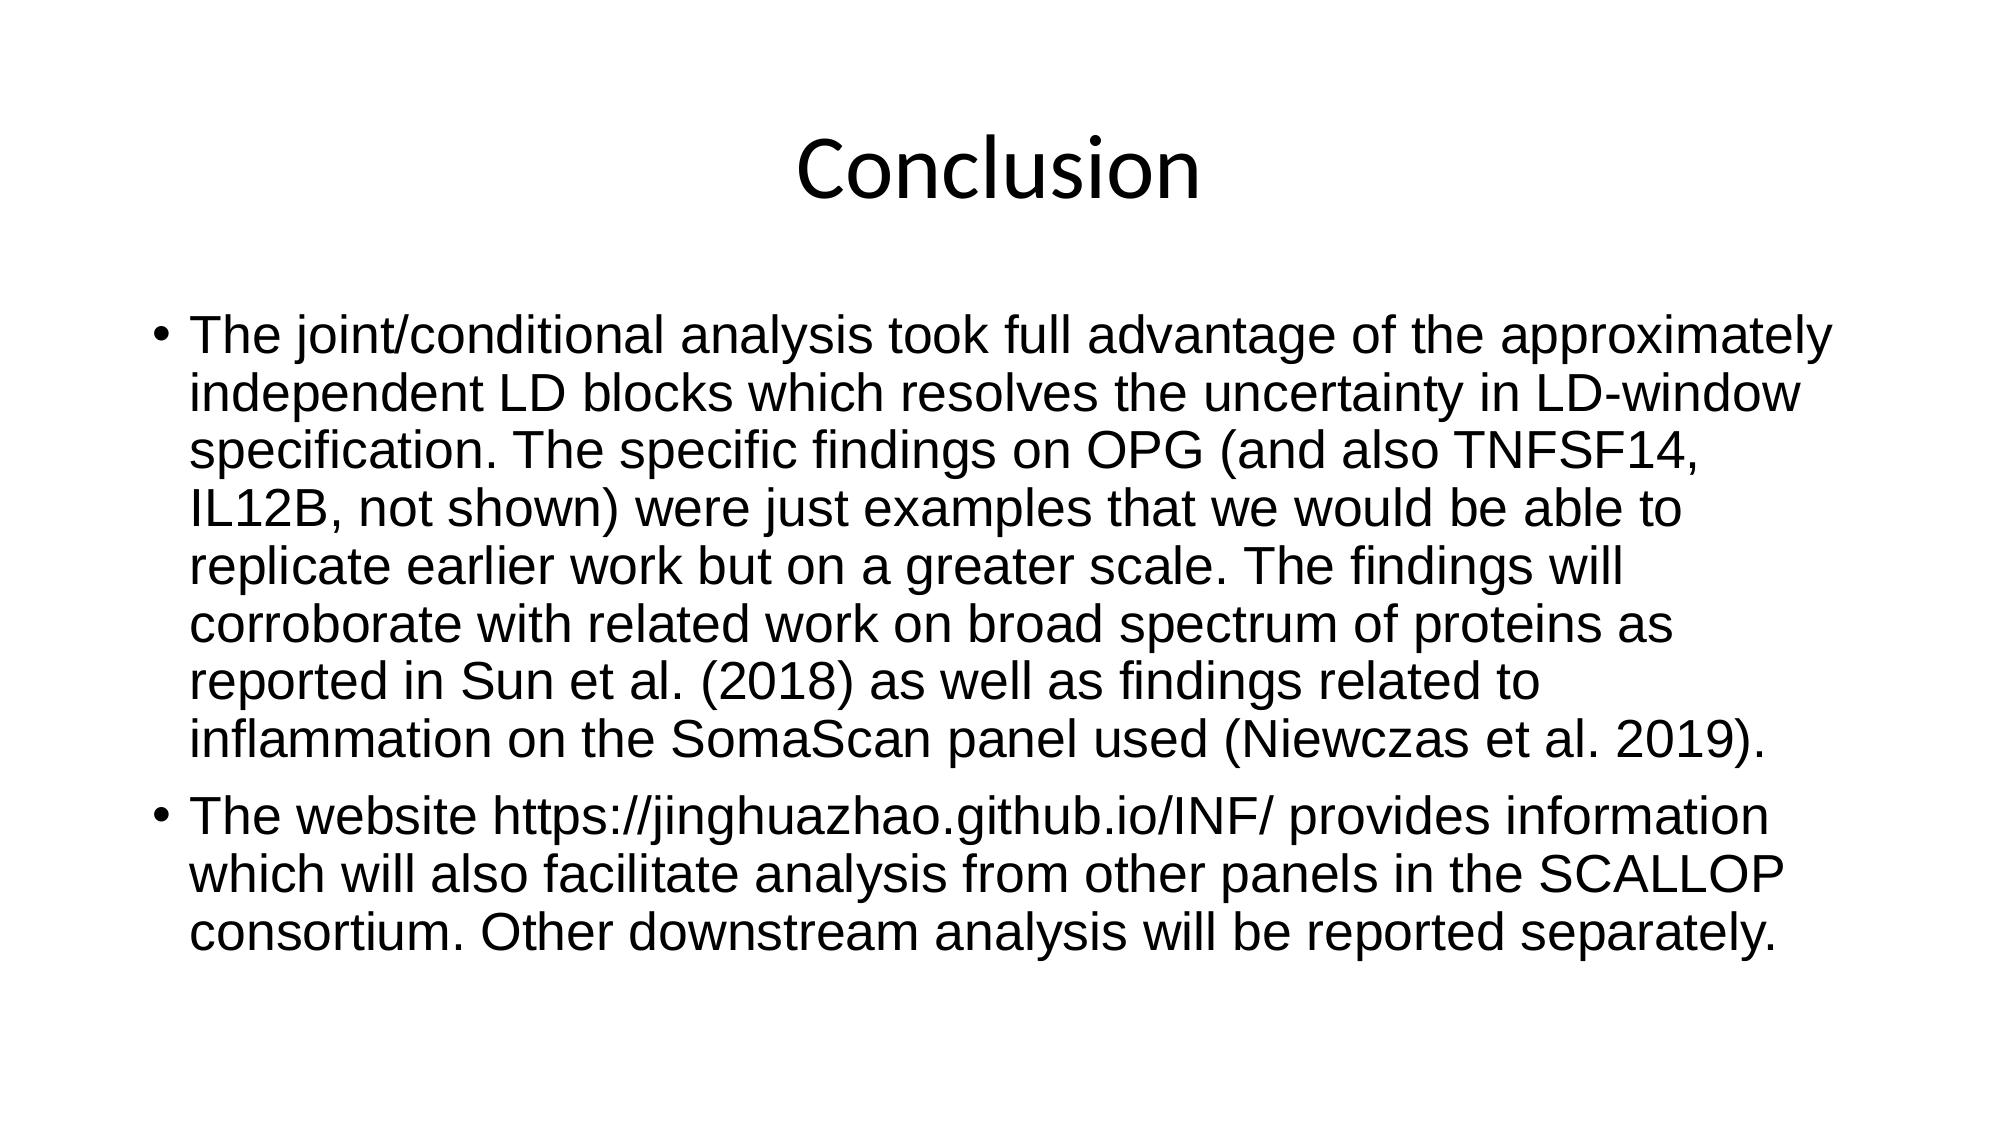

# Conclusion
The joint/conditional analysis took full advantage of the approximately independent LD blocks which resolves the uncertainty in LD-window specification. The specific findings on OPG (and also TNFSF14, IL12B, not shown) were just examples that we would be able to replicate earlier work but on a greater scale. The findings will corroborate with related work on broad spectrum of proteins as reported in Sun et al. (2018) as well as findings related to inflammation on the SomaScan panel used (Niewczas et al. 2019).
The website https://jinghuazhao.github.io/INF/ provides information which will also facilitate analysis from other panels in the SCALLOP consortium. Other downstream analysis will be reported separately.